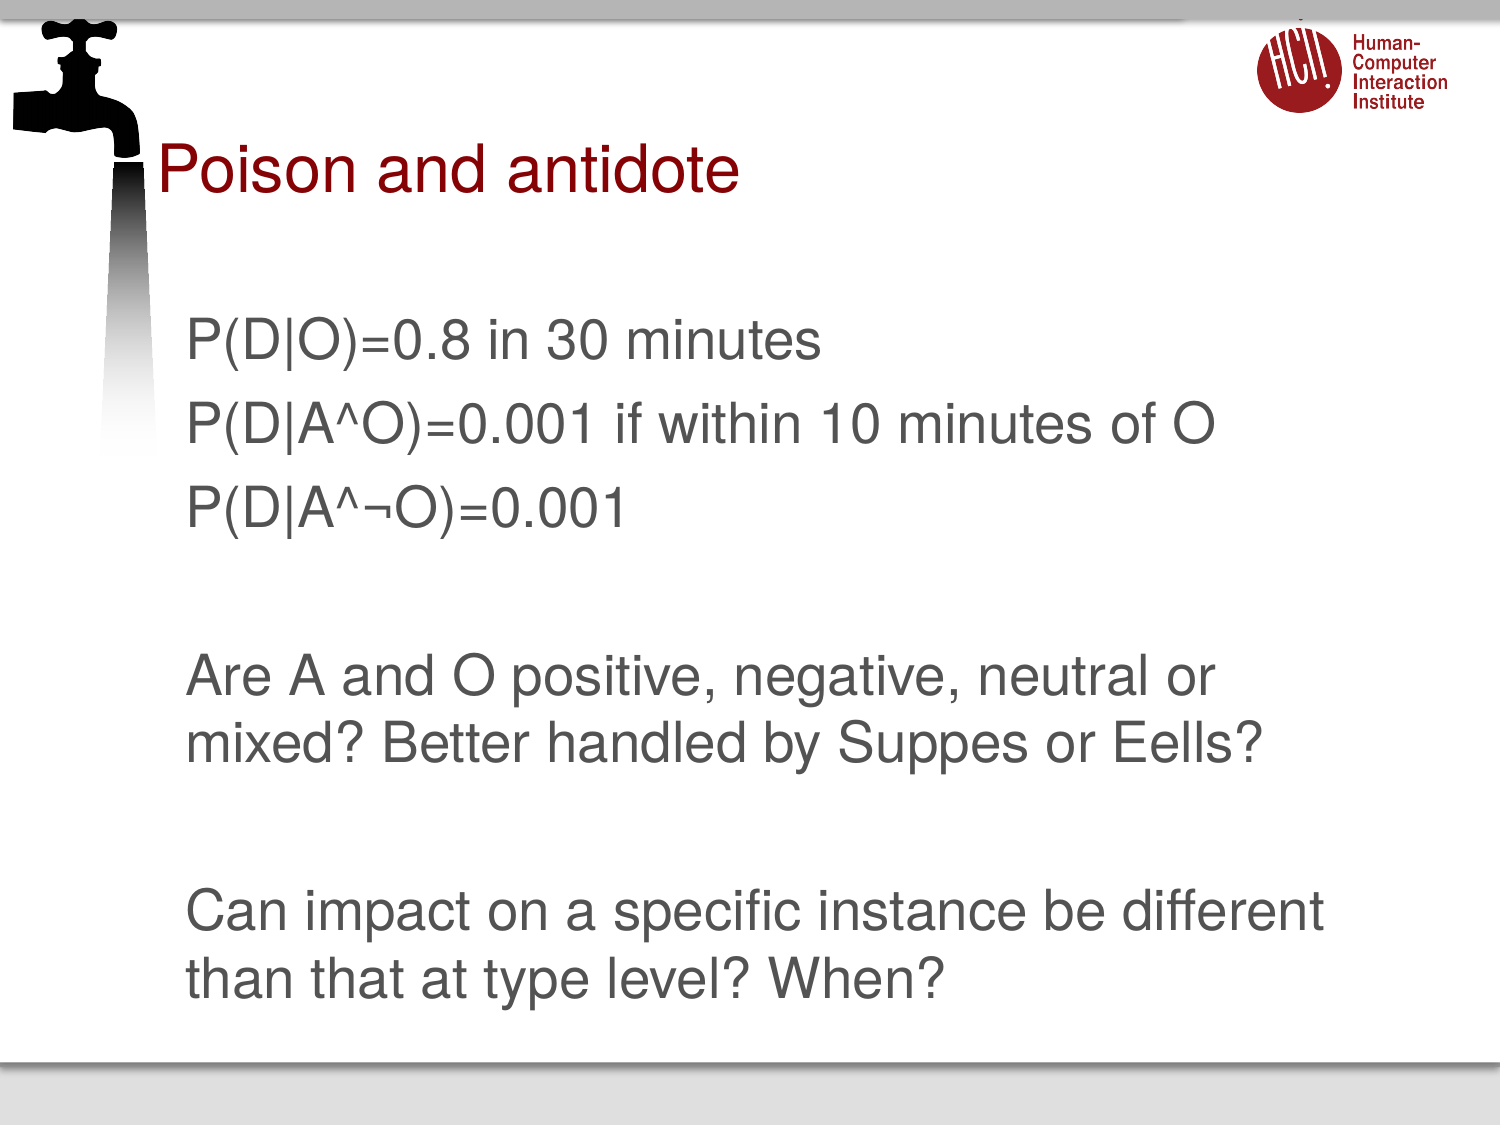

# Poison and antidote
P(D|O)=0.8 in 30 minutes
P(D|A^O)=0.001 if within 10 minutes of O
P(D|A^¬O)=0.001

Are A and O positive, negative, neutral or mixed? Better handled by Suppes or Eells?

Can impact on a specific instance be different than that at type level? When?